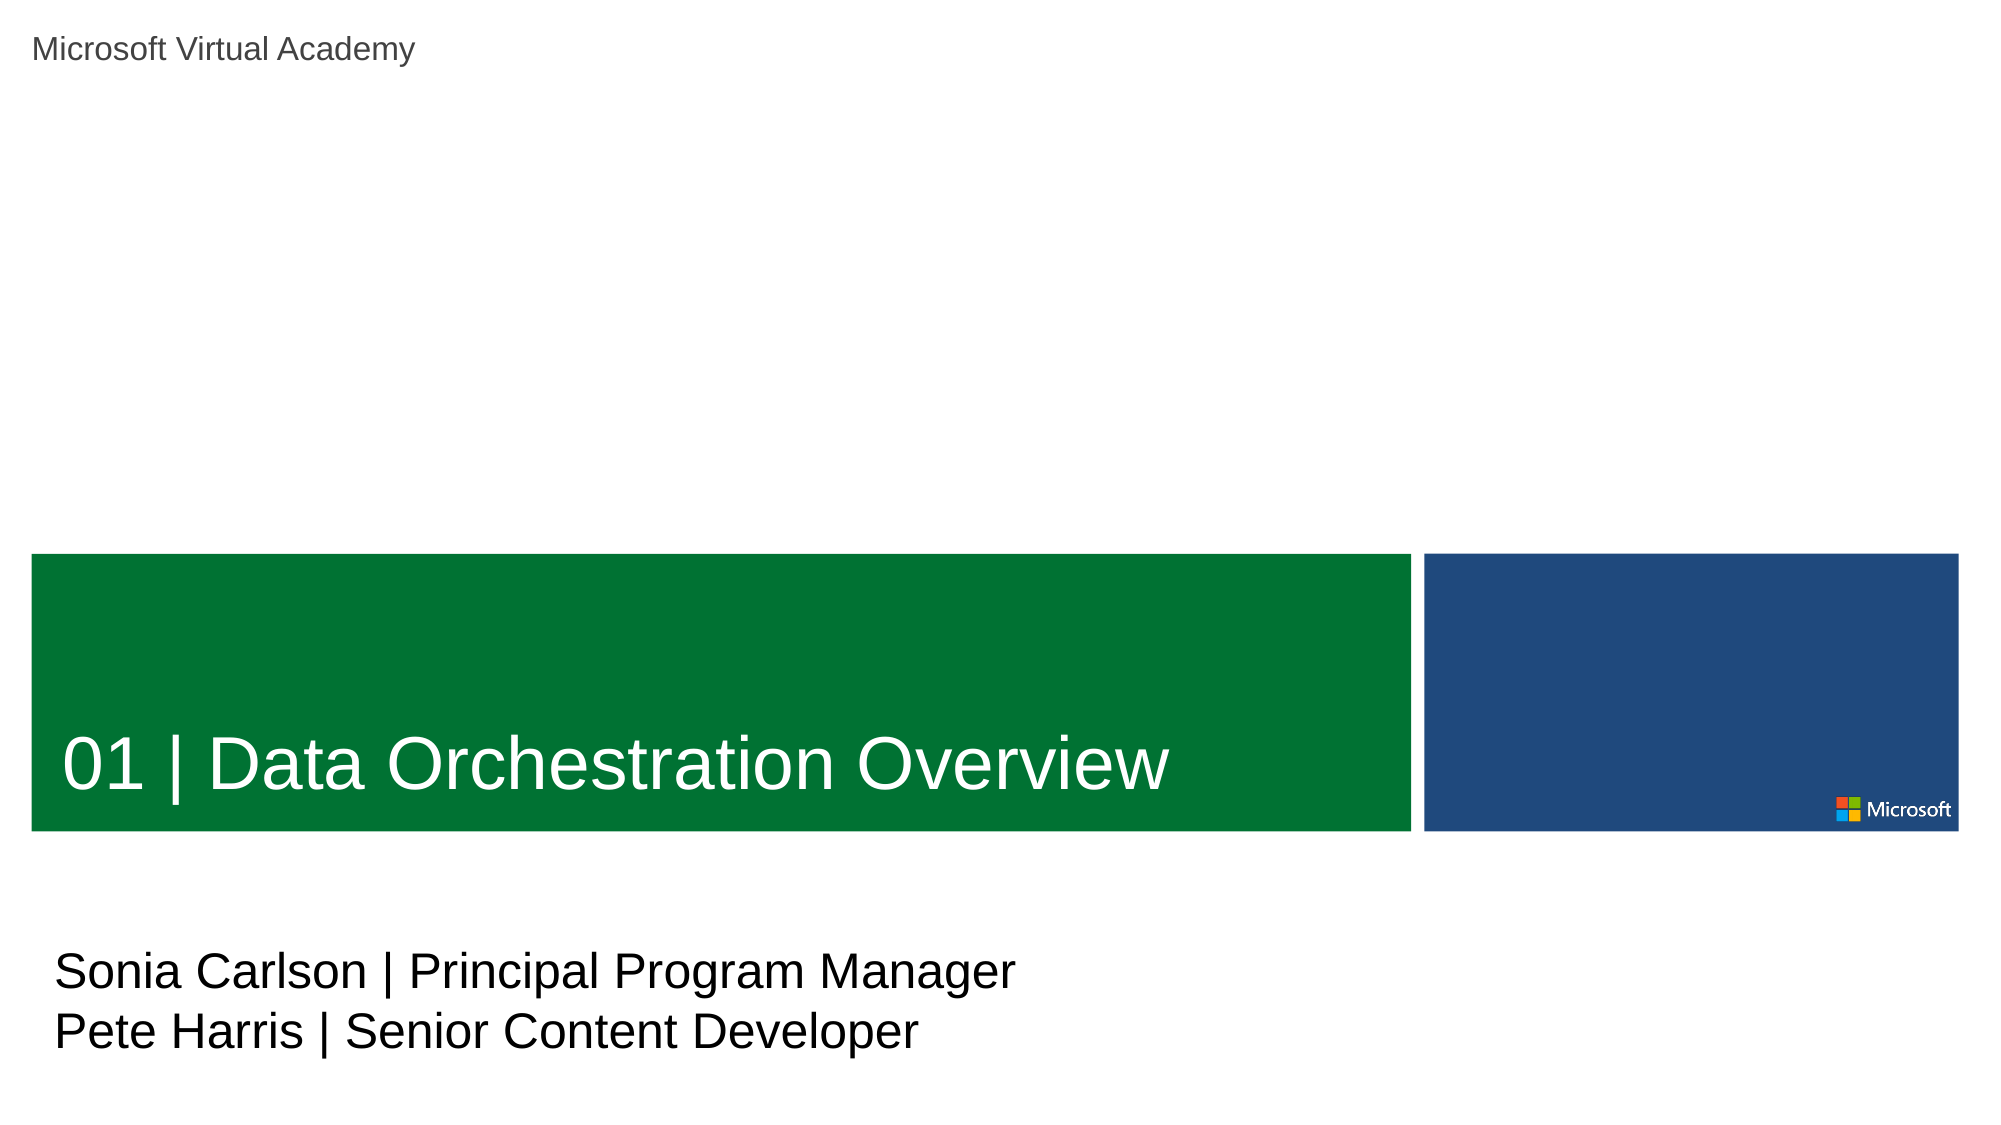

01 | Data Orchestration Overview
Sonia Carlson | Principal Program Manager
Pete Harris | Senior Content Developer